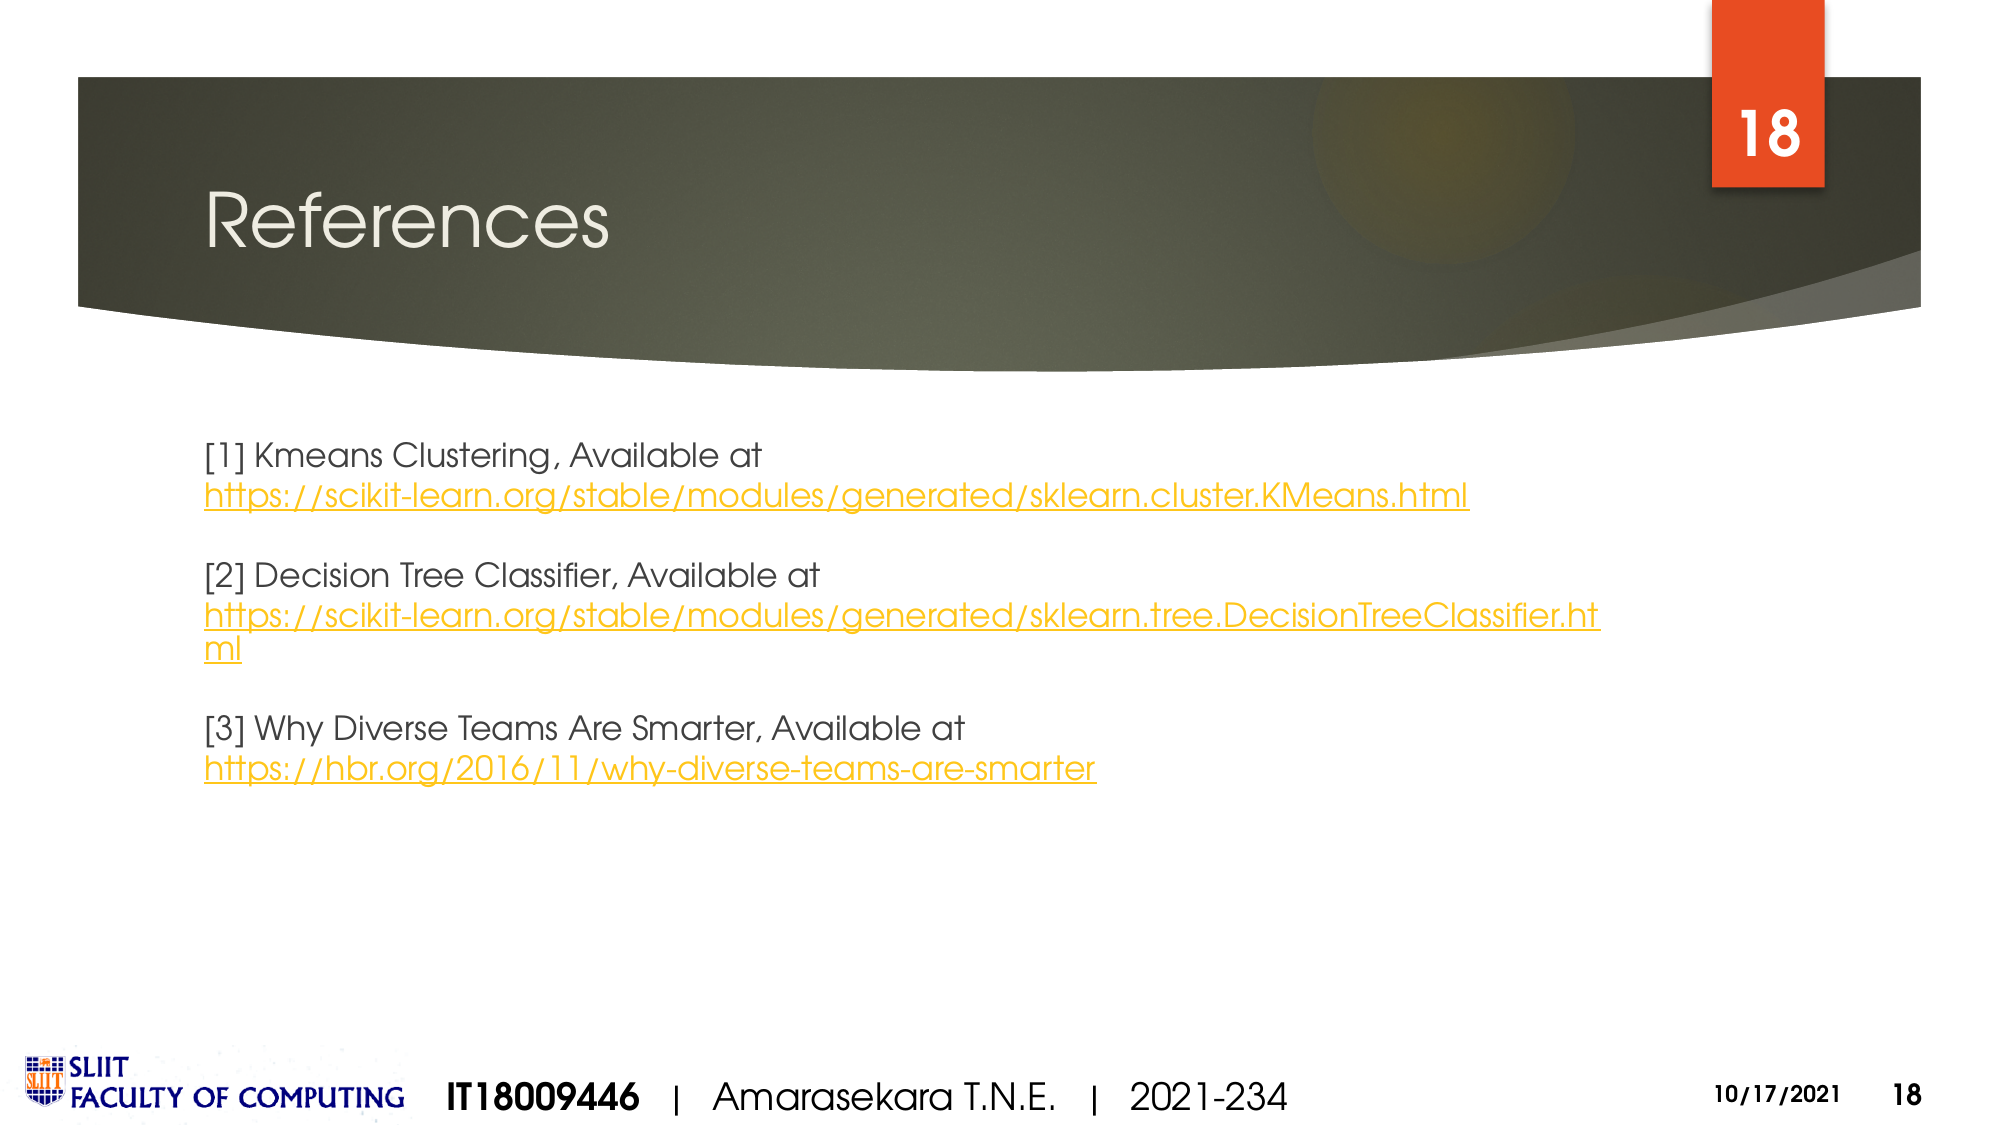

# References
[1] Kmeans Clustering, Available at
https://scikit-learn.org/stable/modules/generated/sklearn.cluster.KMeans.html

[2] Decision Tree Classifier, Available at
https://scikit-learn.org/stable/modules/generated/sklearn.tree.DecisionTreeClassifier.html

[3] Why Diverse Teams Are Smarter, Available at
https://hbr.org/2016/11/why-diverse-teams-are-smarter